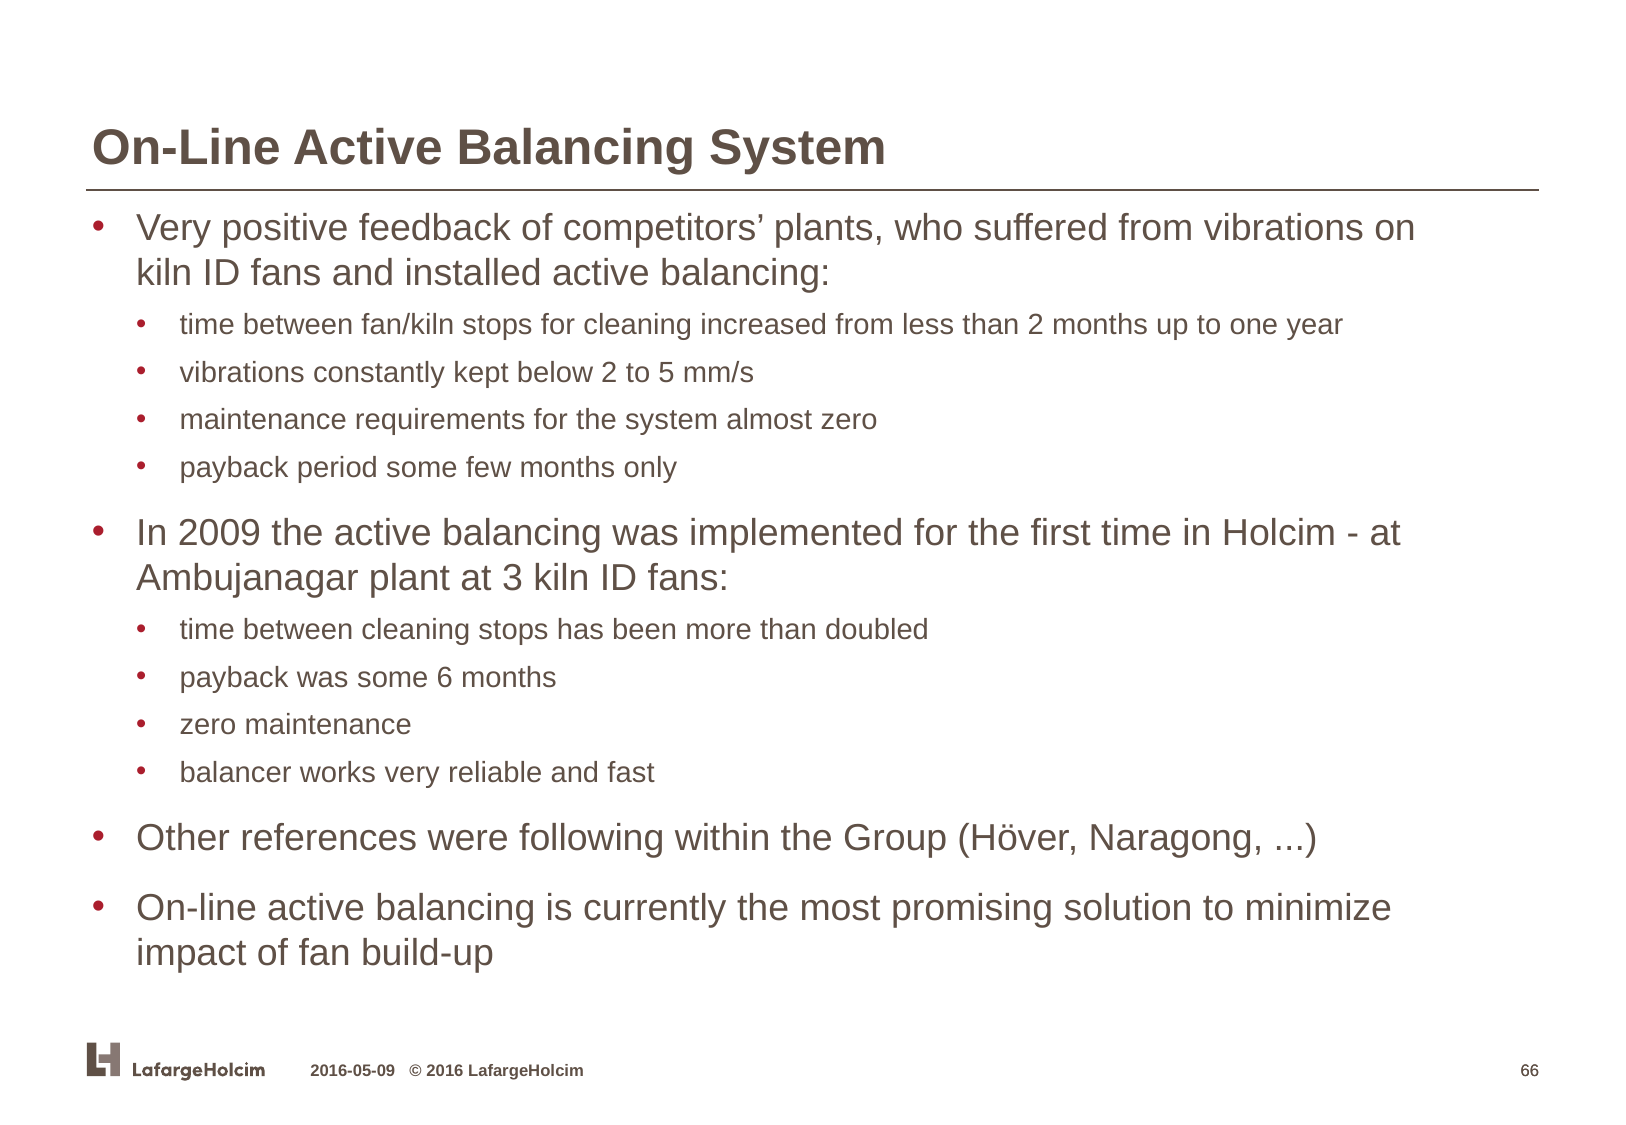

On-Line Active Balancing System
Very positive feedback of competitors’ plants, who suffered from vibrations on kiln ID fans and installed active balancing:
time between fan/kiln stops for cleaning increased from less than 2 months up to one year
vibrations constantly kept below 2 to 5 mm/s
maintenance requirements for the system almost zero
payback period some few months only
In 2009 the active balancing was implemented for the first time in Holcim - at Ambujanagar plant at 3 kiln ID fans:
time between cleaning stops has been more than doubled
payback was some 6 months
zero maintenance
balancer works very reliable and fast
Other references were following within the Group (Höver, Naragong, ...)
On-line active balancing is currently the most promising solution to minimize impact of fan build-up
2016-05-09   © 2016 LafargeHolcim
66
66